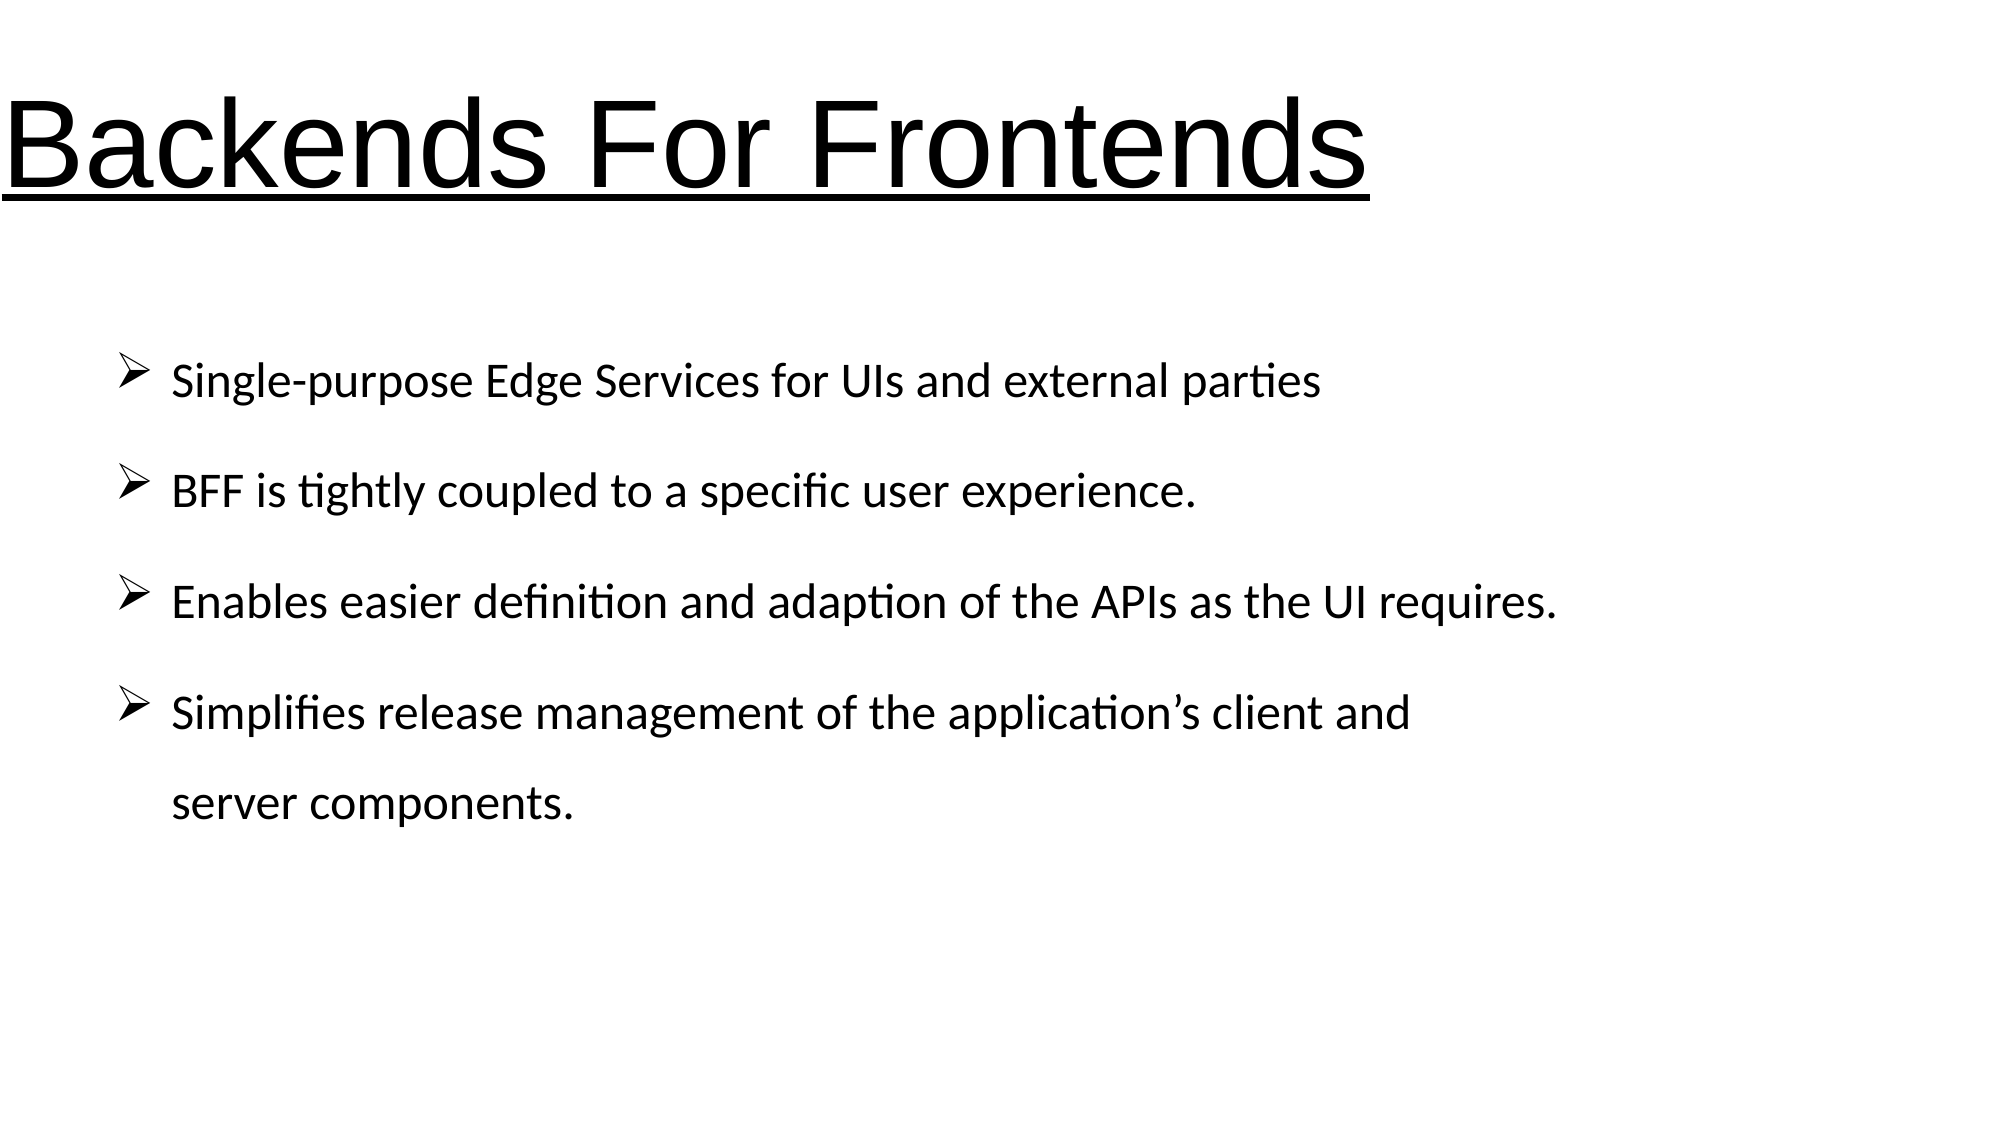

# Backends For Frontends
Single-purpose Edge Services for UIs and external parties
BFF is tightly coupled to a specific user experience.
Enables easier definition and adaption of the APIs as the UI requires.
Simplifies release management of the application’s client and server components.